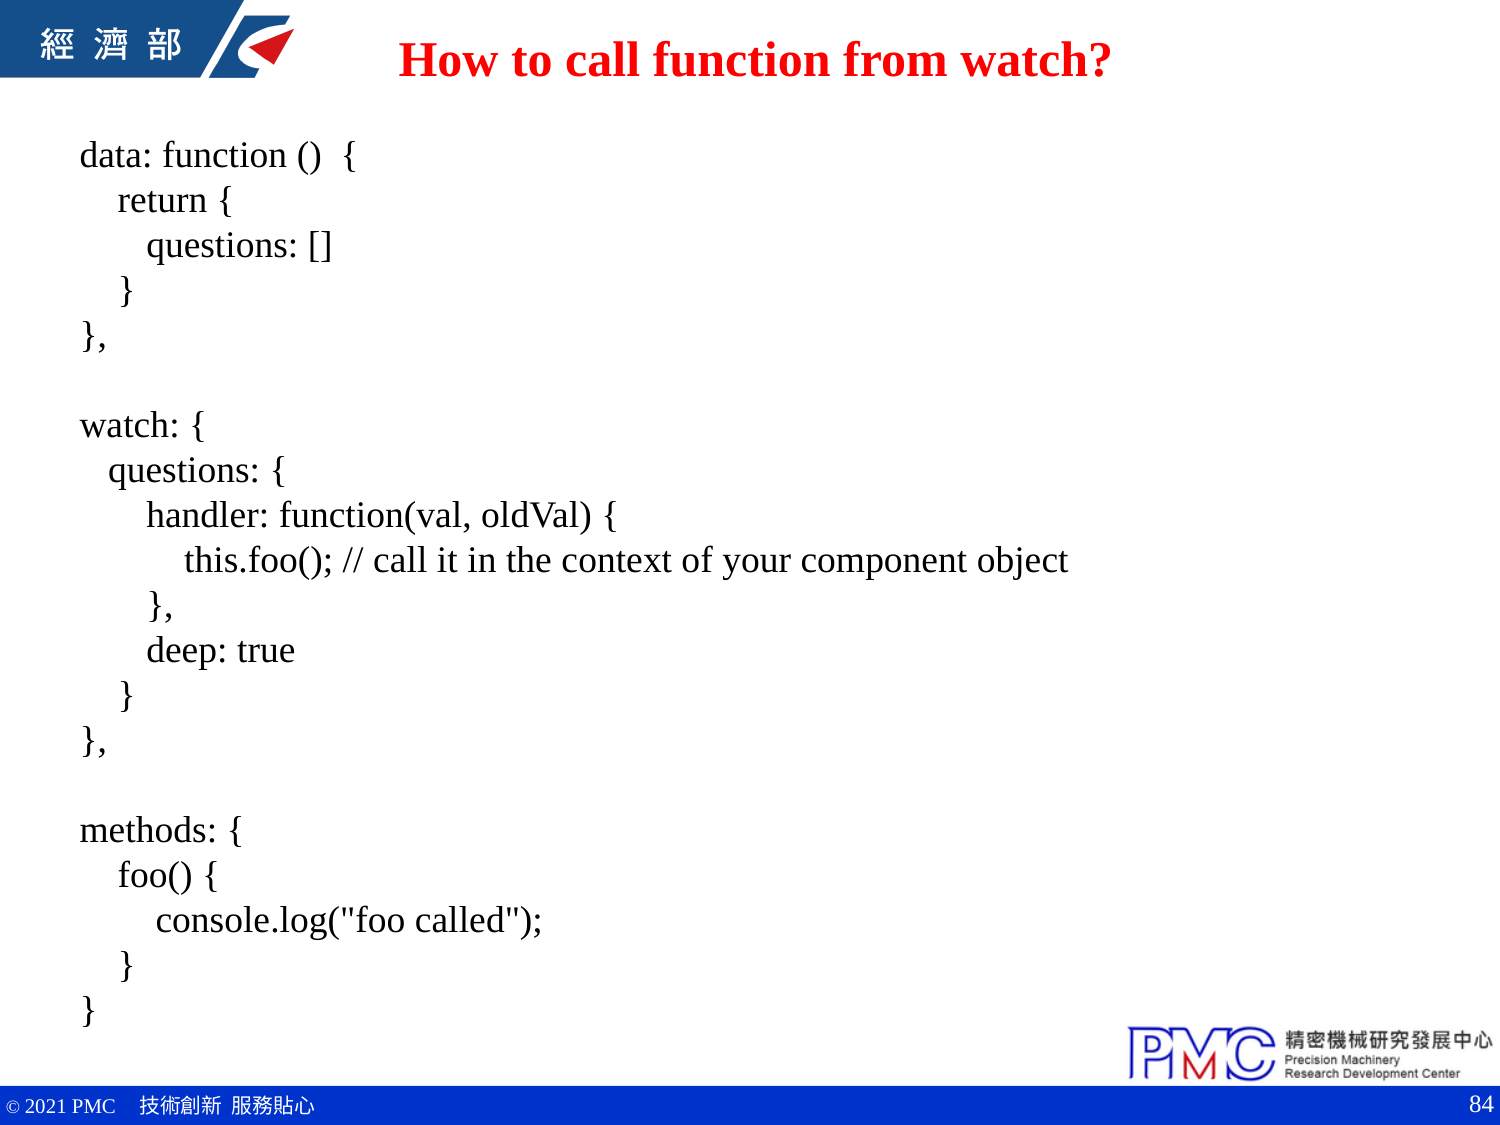

How to call function from watch?
data: function ()  {
    return {
       questions: []
    }
},

watch: {
   questions: {
       handler: function(val, oldVal) {
           this.foo(); // call it in the context of your component object
       },
       deep: true
    }
},

methods: {
    foo() {
        console.log("foo called");
    }
}
84